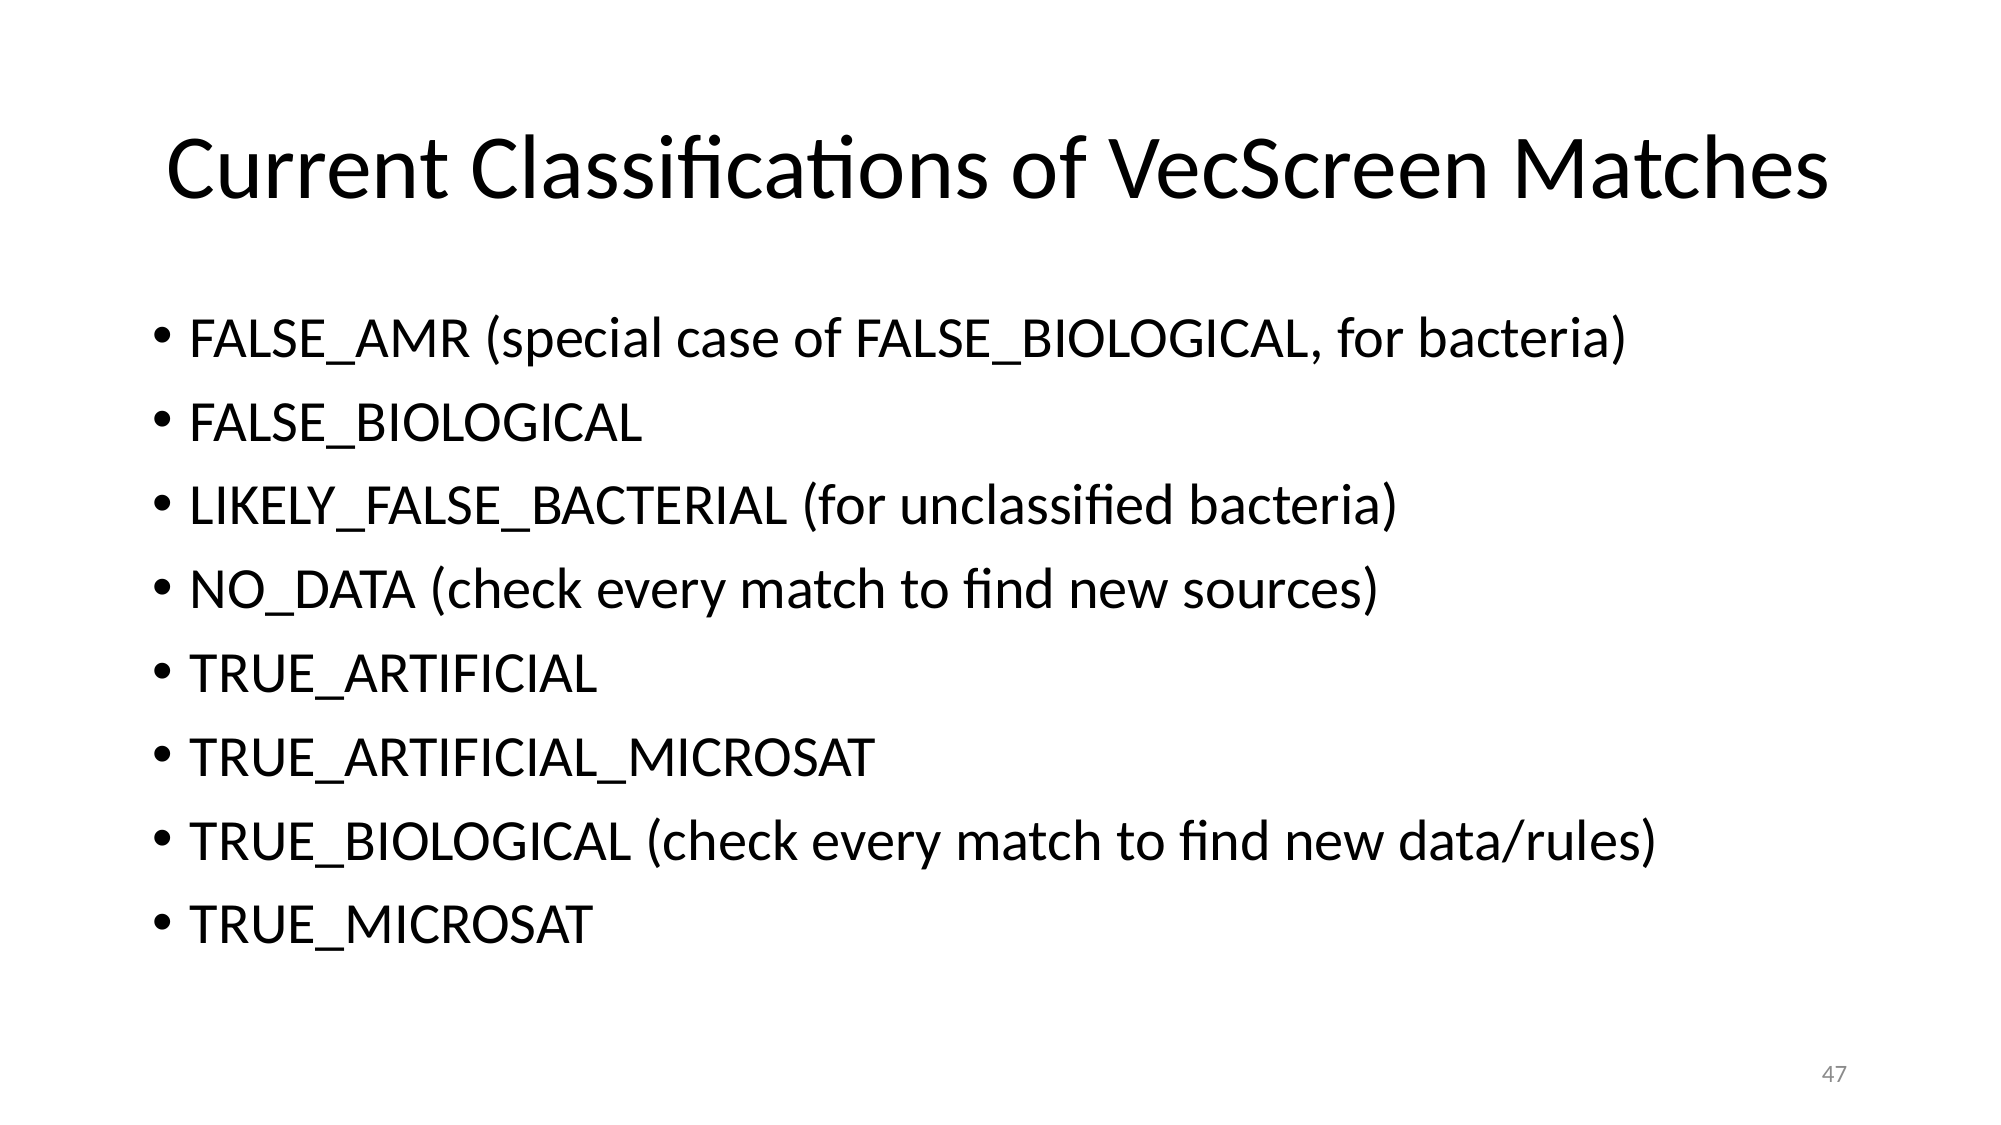

# Current Classifications of VecScreen Matches
FALSE_AMR (special case of FALSE_BIOLOGICAL, for bacteria)
FALSE_BIOLOGICAL
LIKELY_FALSE_BACTERIAL (for unclassified bacteria)
NO_DATA (check every match to find new sources)
TRUE_ARTIFICIAL
TRUE_ARTIFICIAL_MICROSAT
TRUE_BIOLOGICAL (check every match to find new data/rules)
TRUE_MICROSAT
47